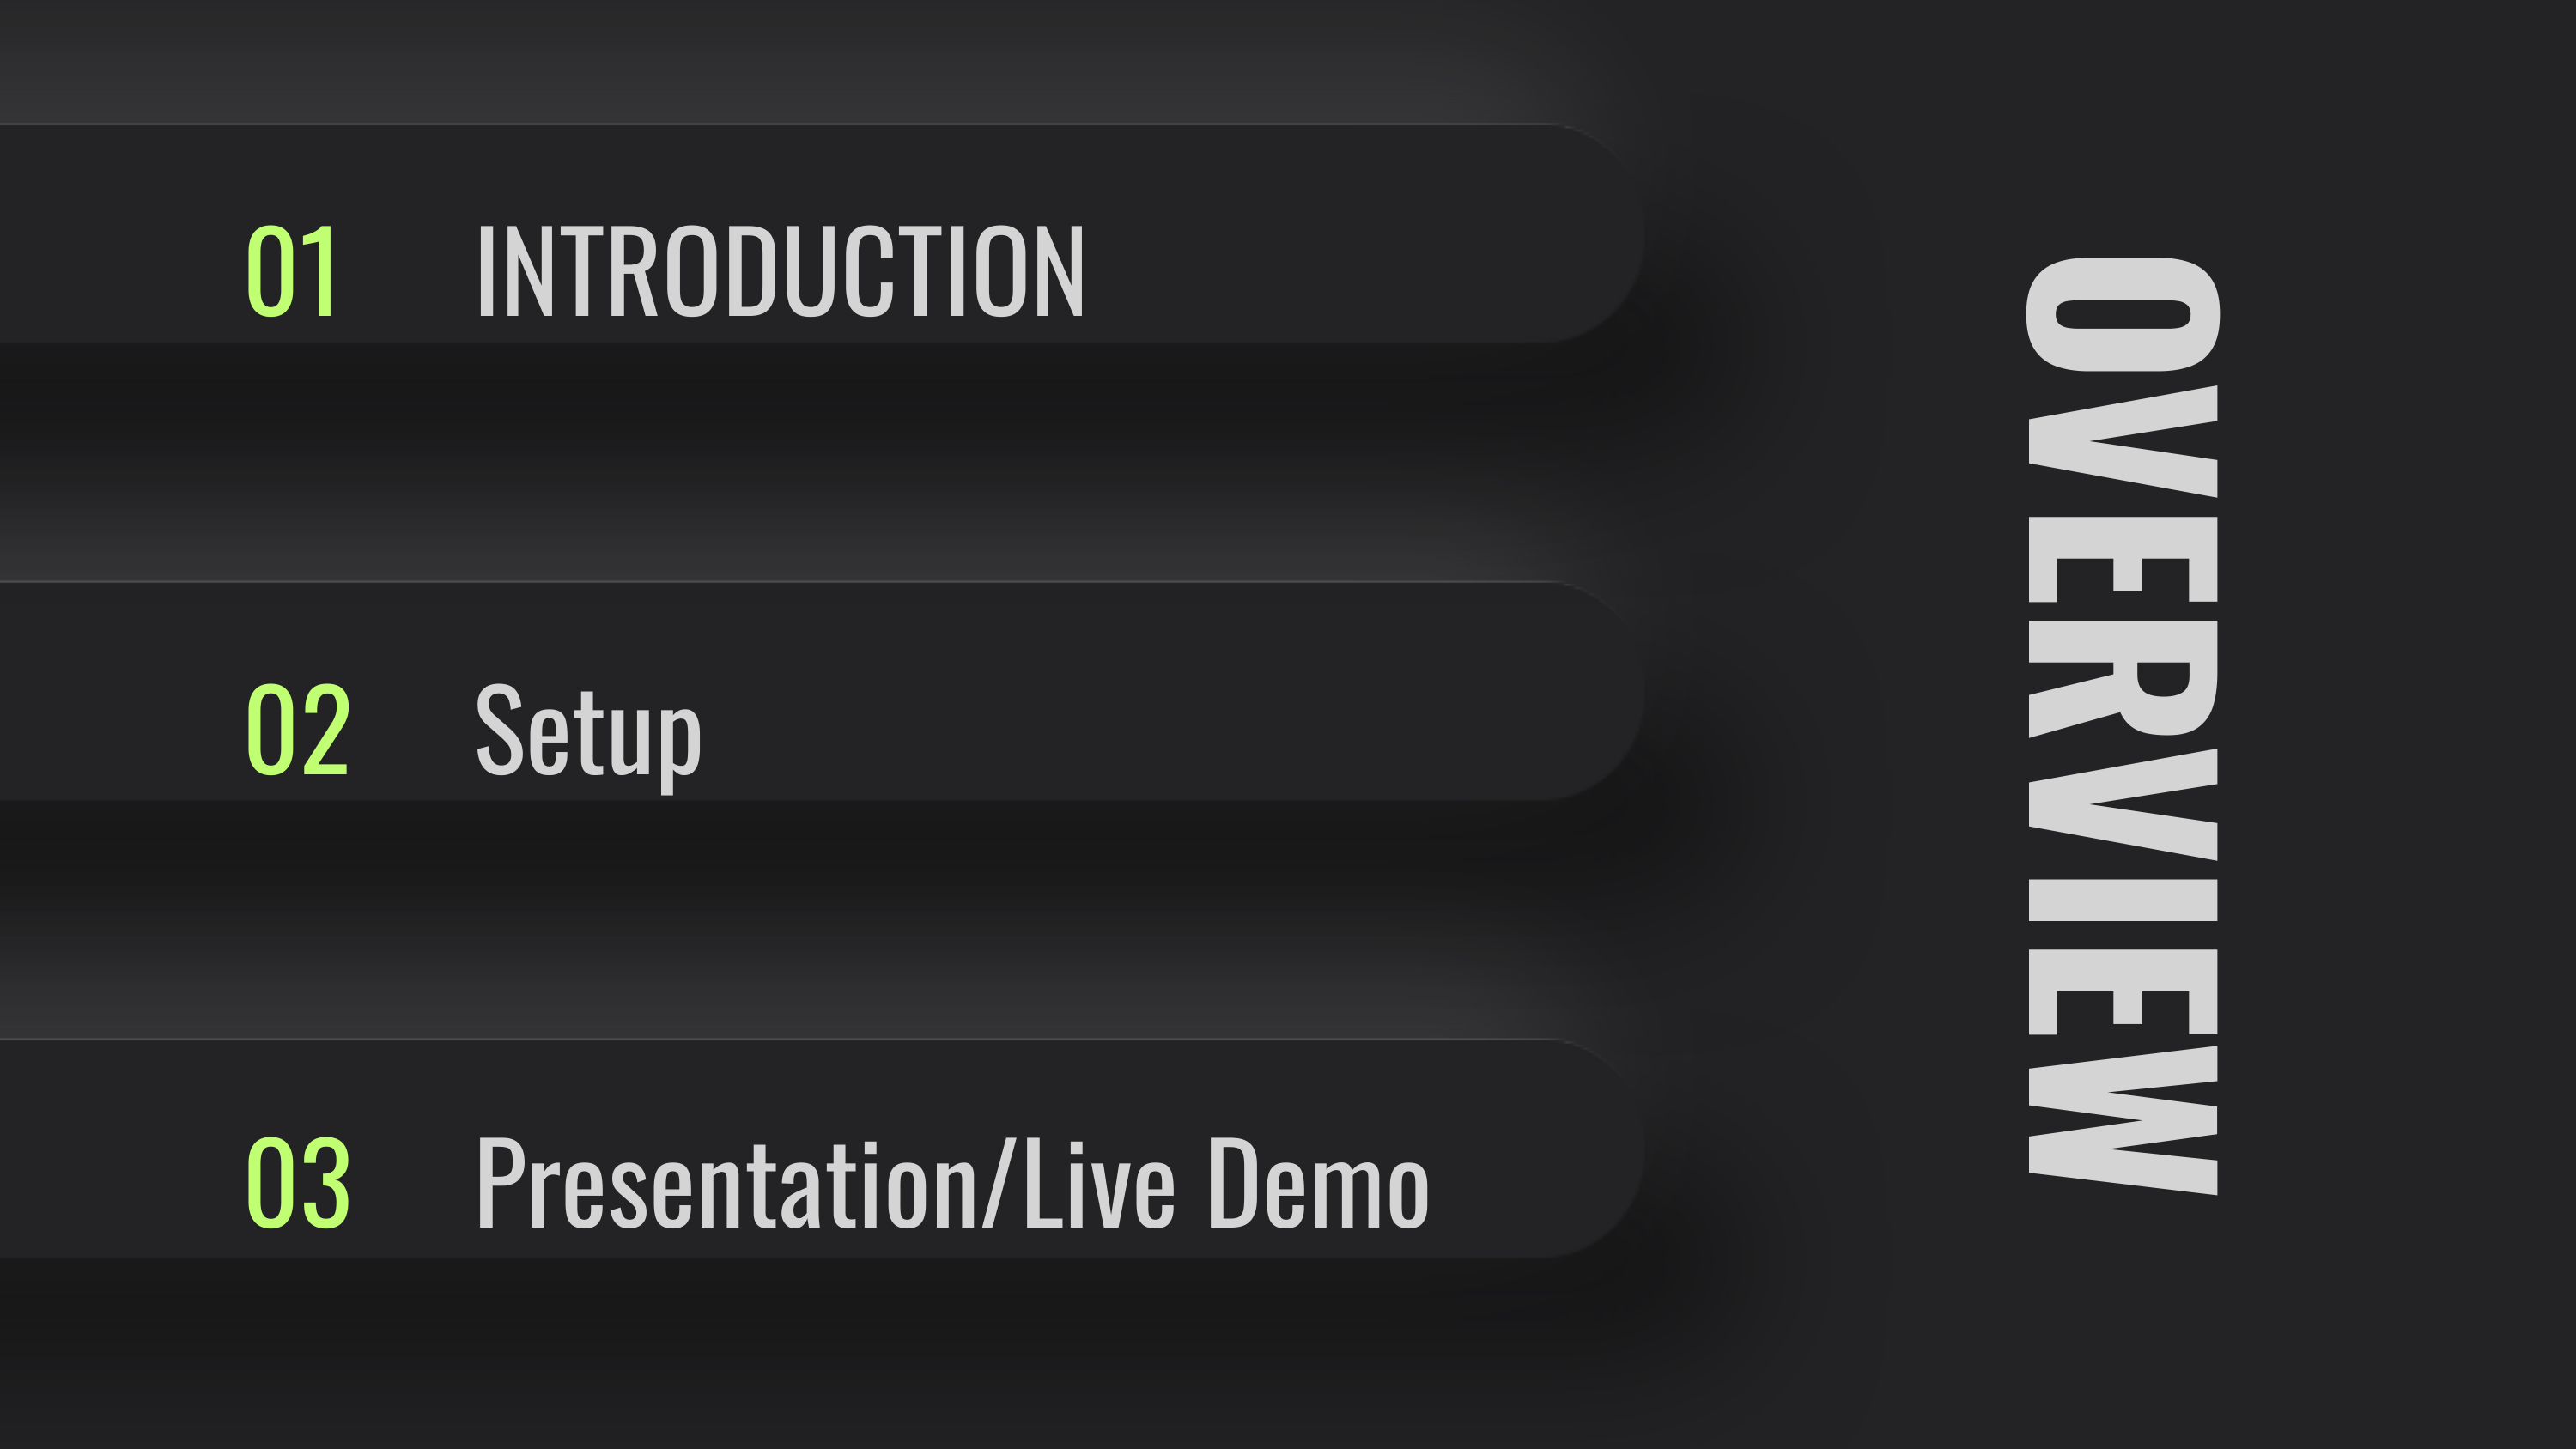

01
INTRODUCTION

OVERVIEW
02
Setup

03
Presentation/Live Demo